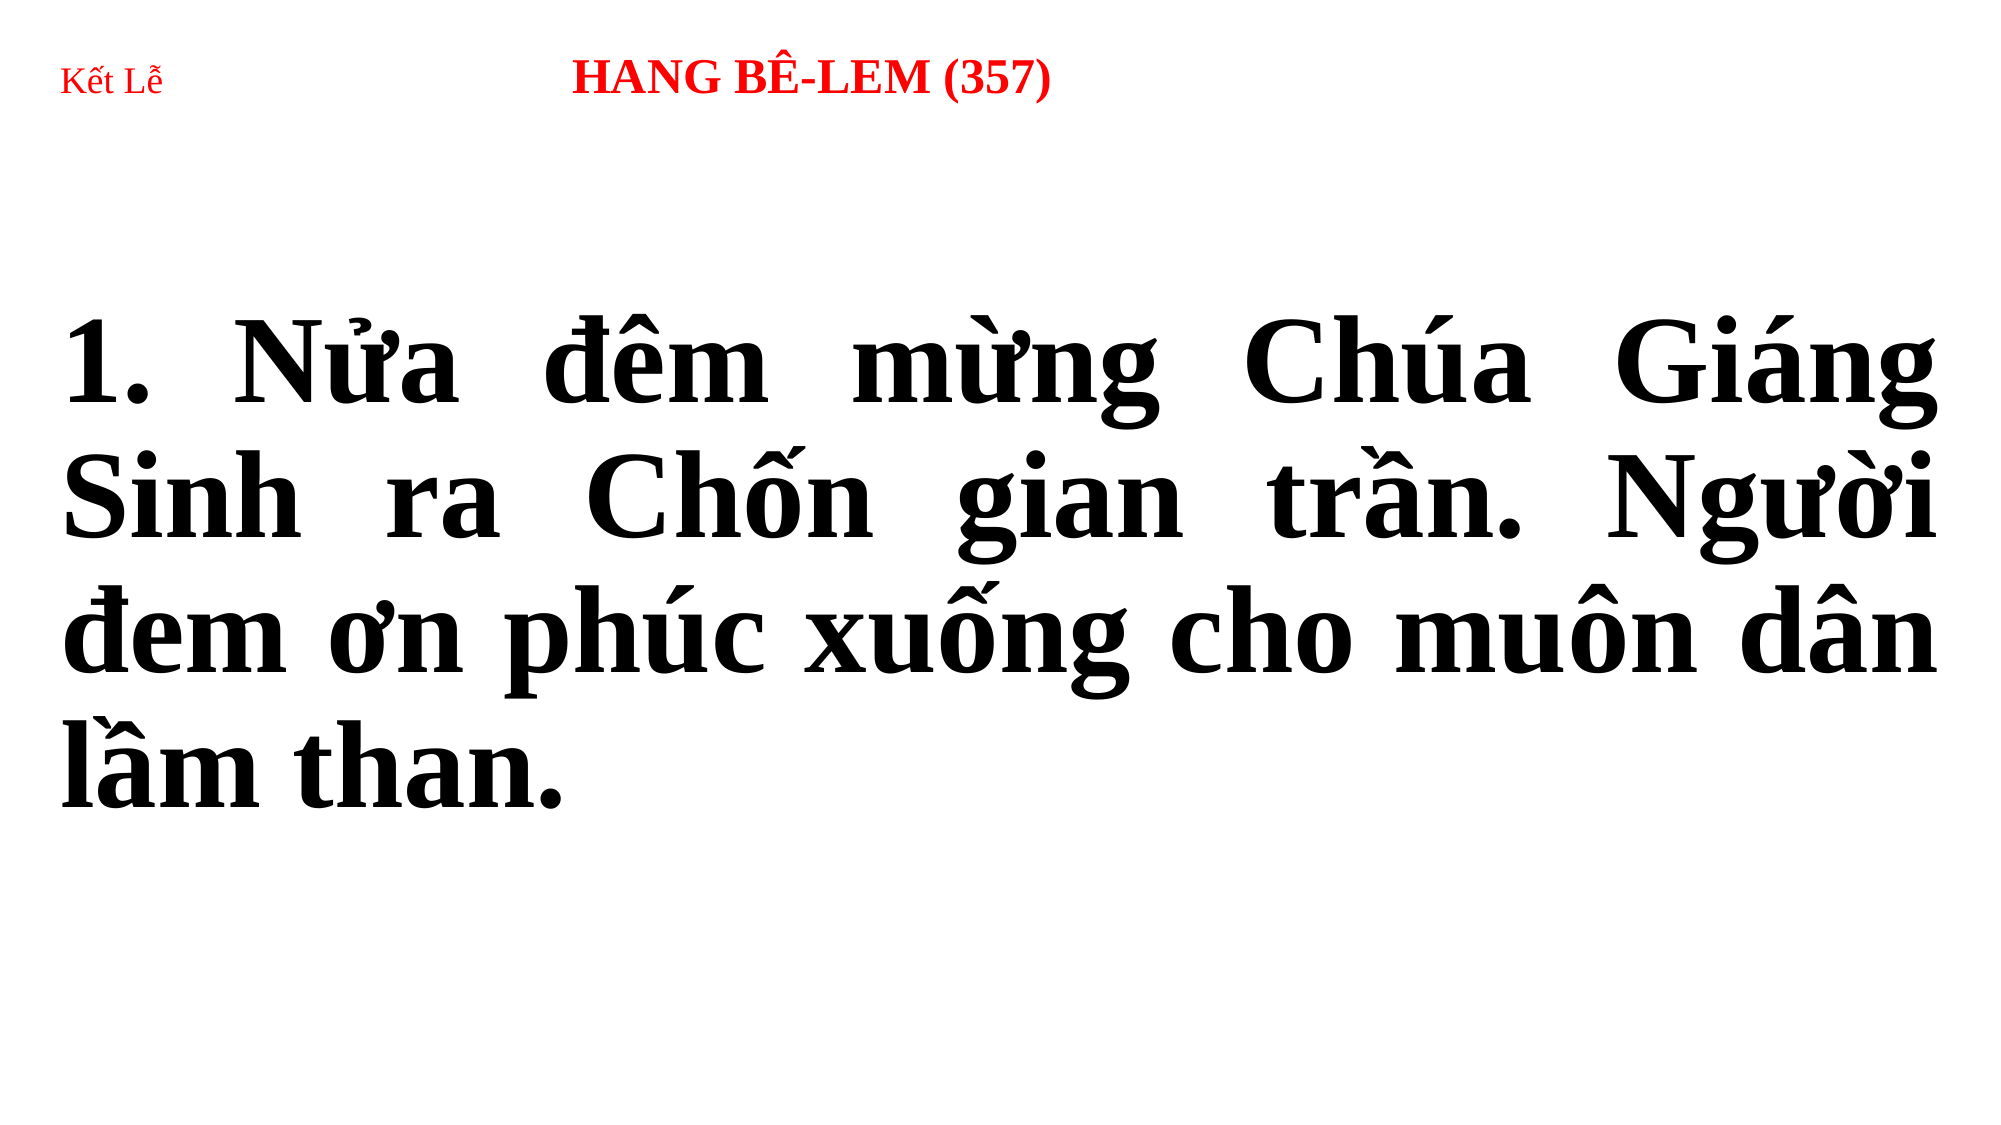

# Kết Lễ                                           HANG BÊ-LEM (357)
1. Nửa đêm mừng Chúa Giáng Sinh ra Chốn gian trần. Người đem ơn phúc xuống cho muôn dân lầm than.